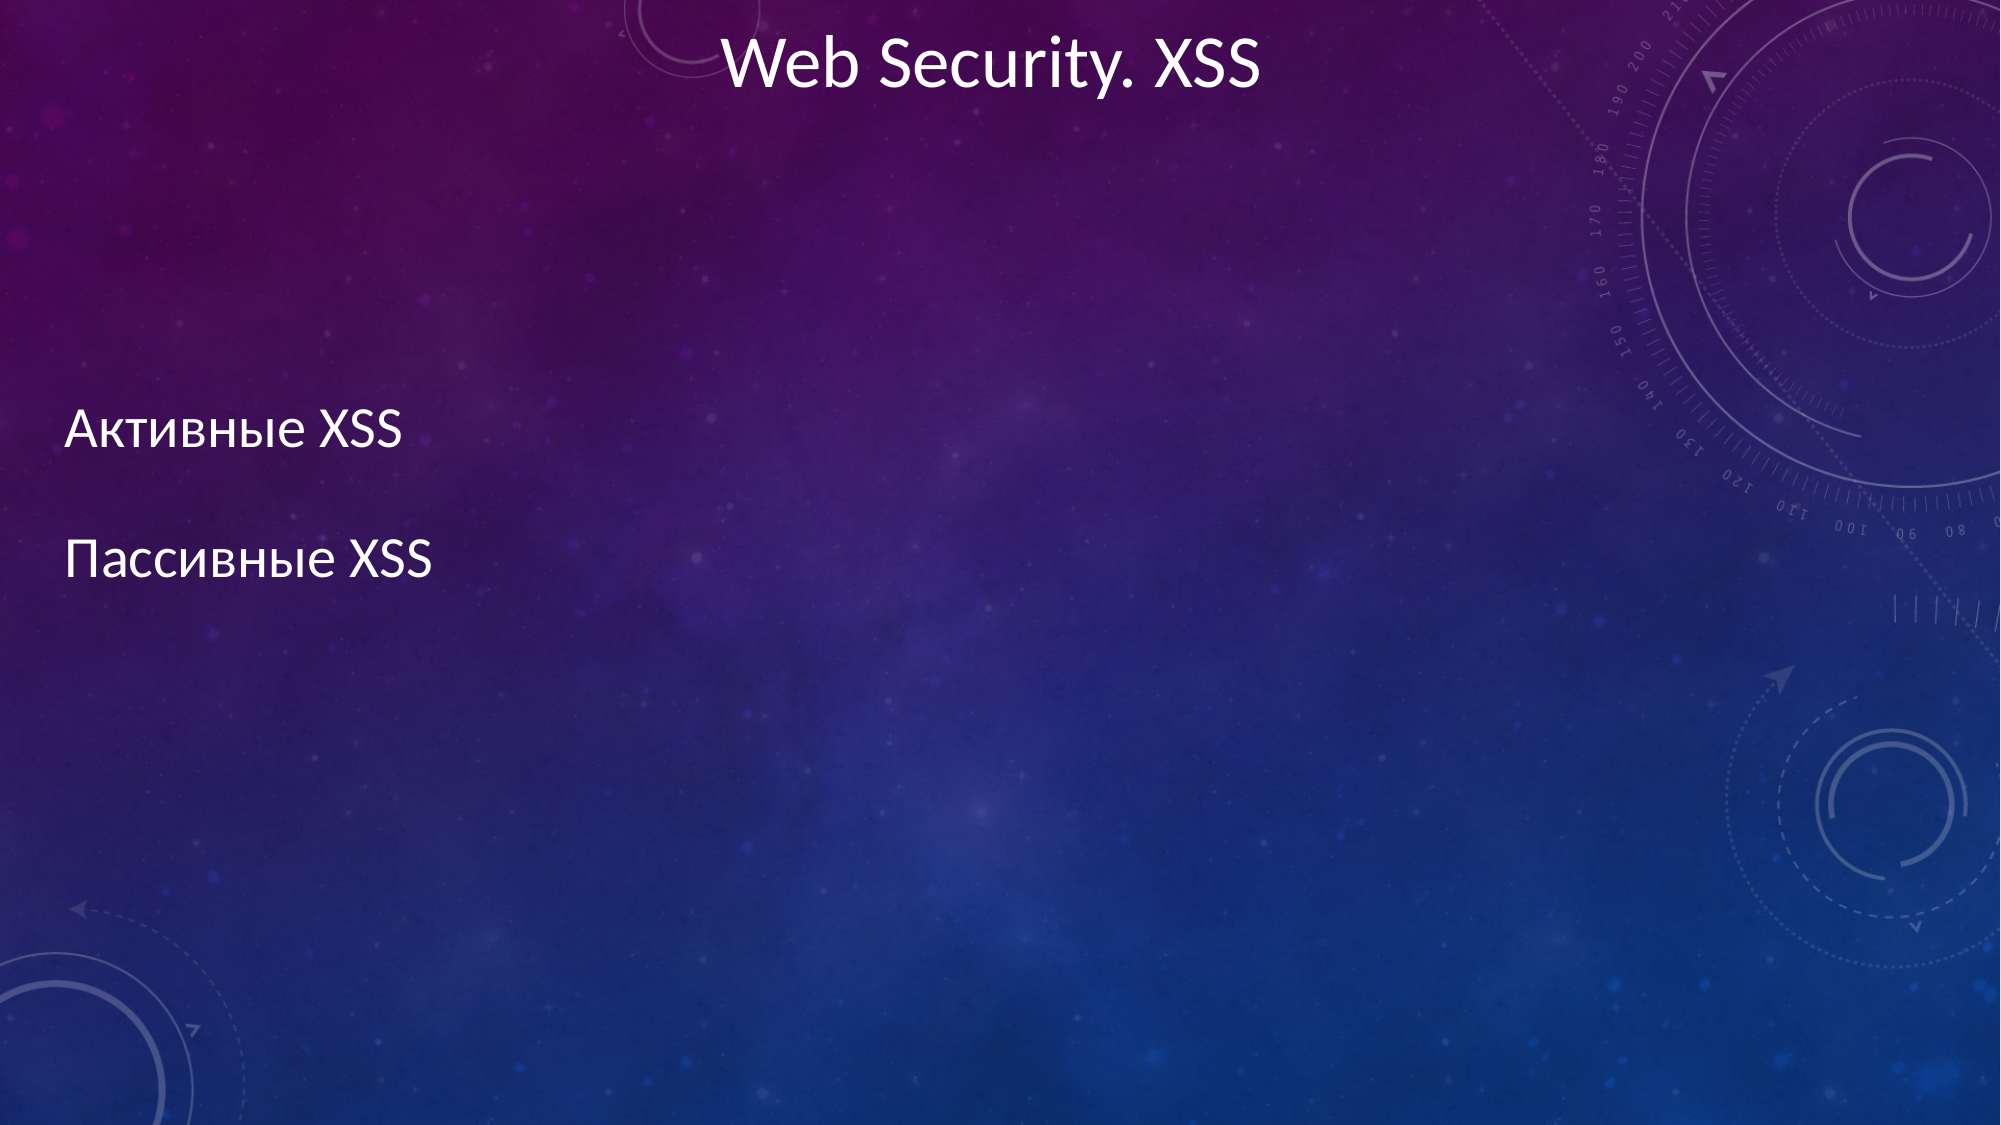

Web Security. XSS

Активные XSS

Пассивные XSS